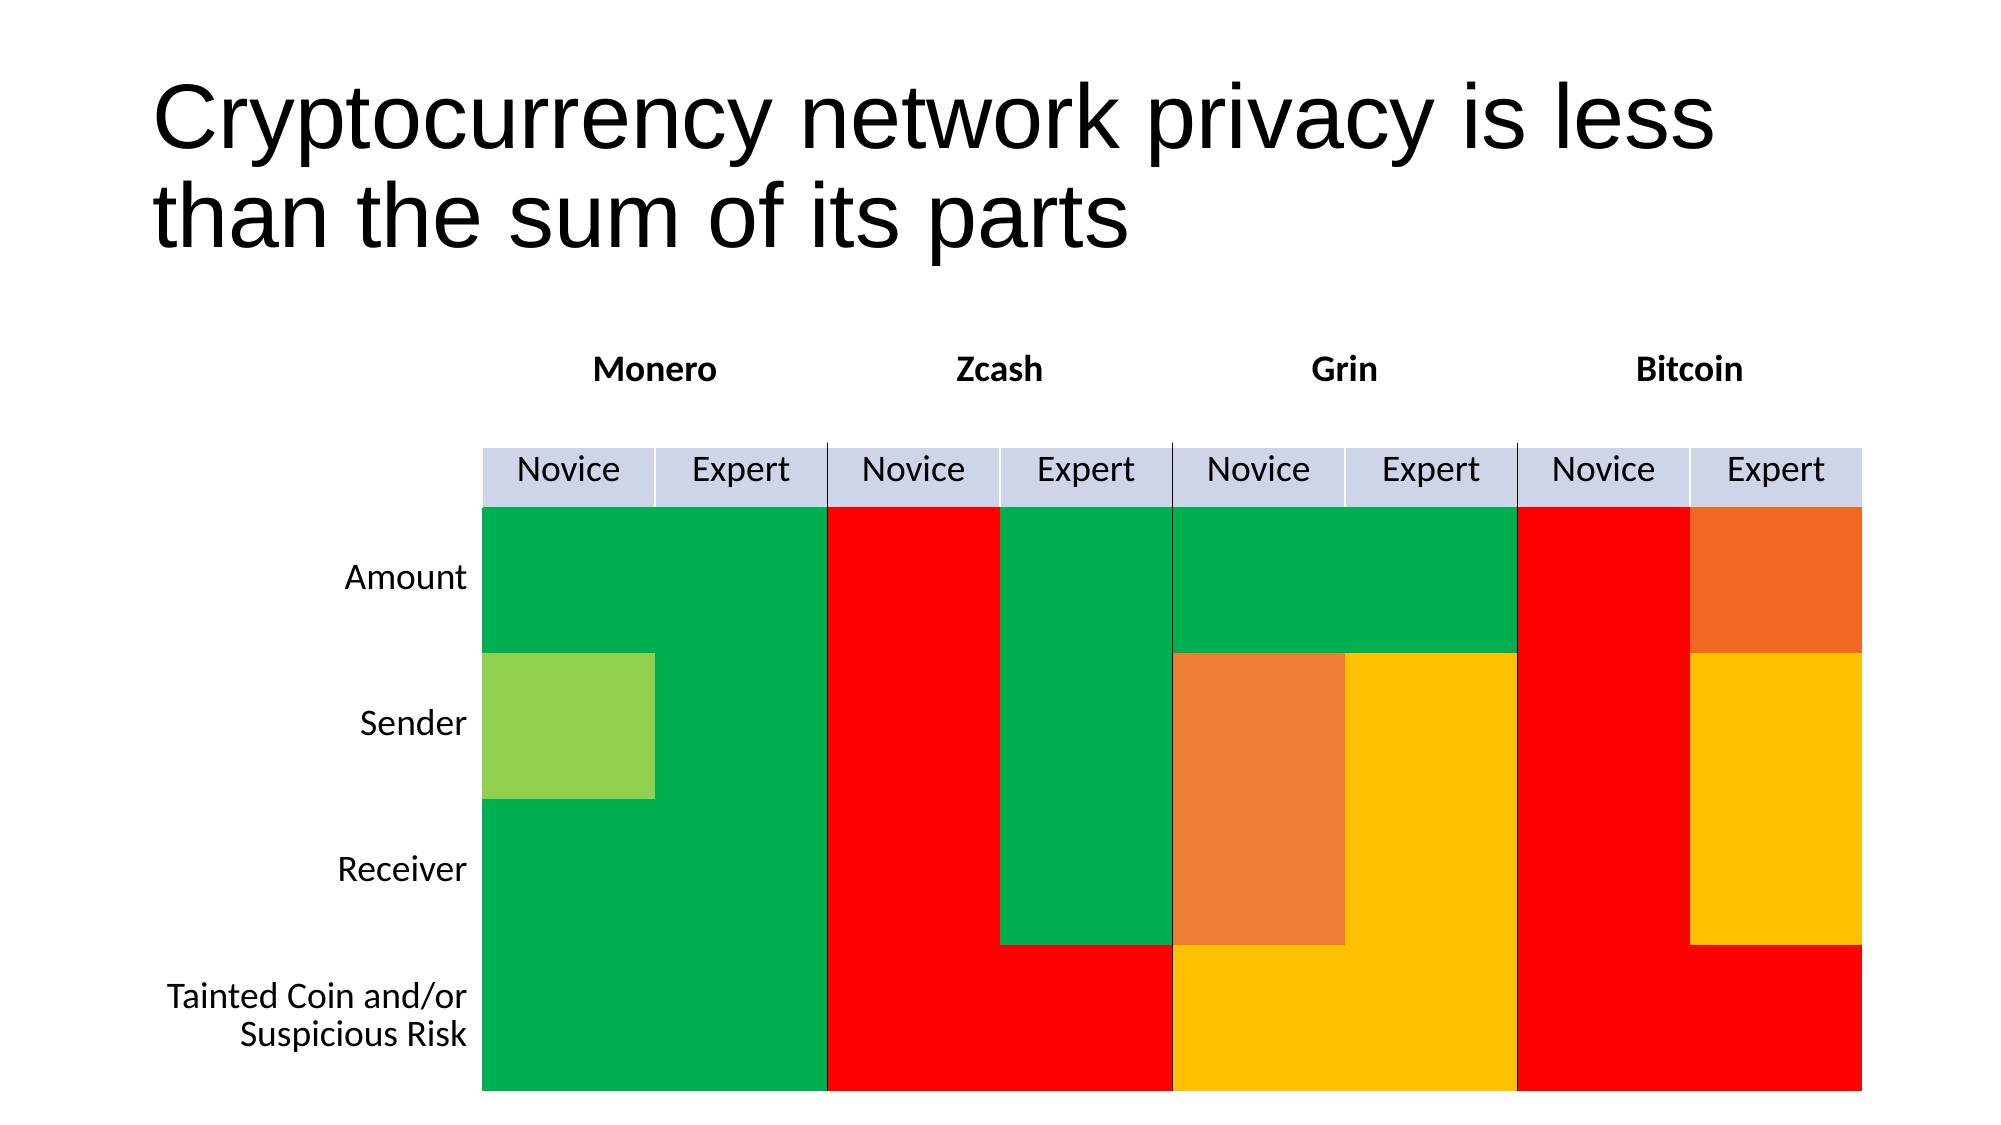

# Cryptocurrency network privacy is less than the sum of its parts
|  | Monero |  | Zcash |  | Grin |  | Bitcoin |  |
| --- | --- | --- | --- | --- | --- | --- | --- | --- |
|  | Novice | Expert | Novice | Expert | Novice | Expert | Novice | Expert |
| Amount |  |  |  |  |  |  |  |  |
| Sender |  |  |  |  |  |  |  |  |
| Receiver |  |  |  |  |  |  |  |  |
| Tainted Coin and/or Suspicious Risk |  |  |  |  |  |  |  |  |